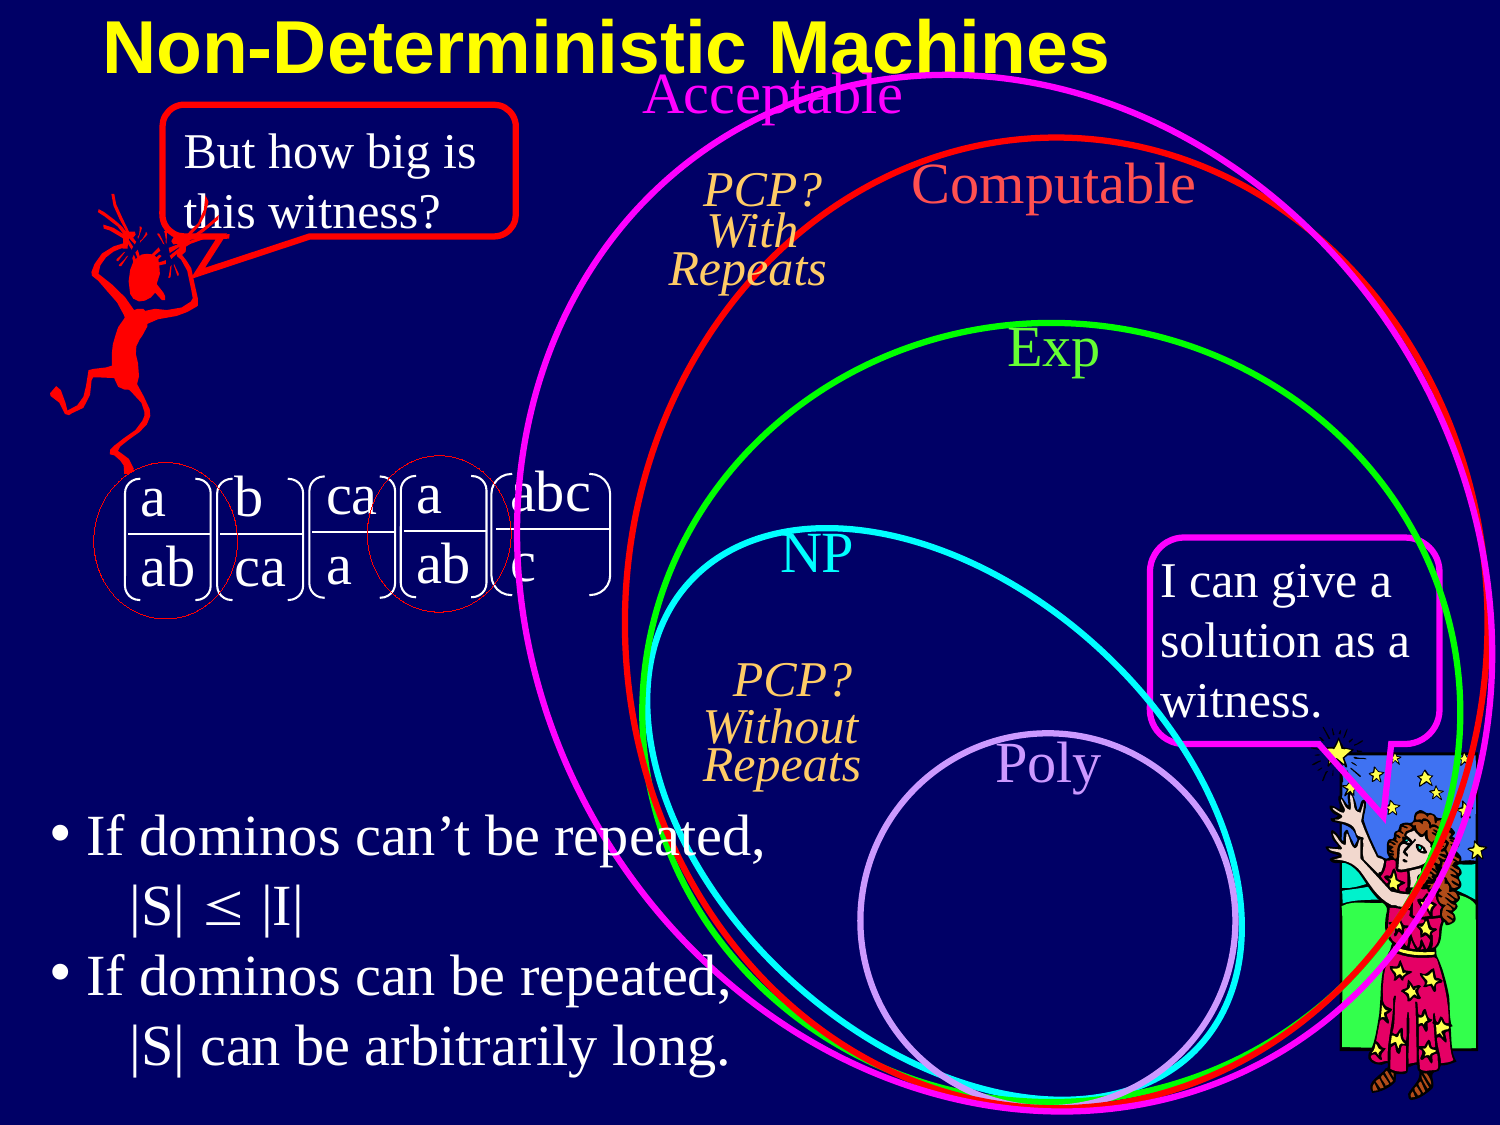

Non-Deterministic Machines
Acceptable

Computable
Exp

NP

Poly

But how big is
this witness?

PCP?
With
Repeats
abc
c

a
ab

ca
a

b
ca

a
ab

I can give a solution as a witness.

PCP?
Without
Repeats
If dominos can’t be repeated,
   |S| ≤ |I|
If dominos can be repeated,
   |S| can be arbitrarily long.